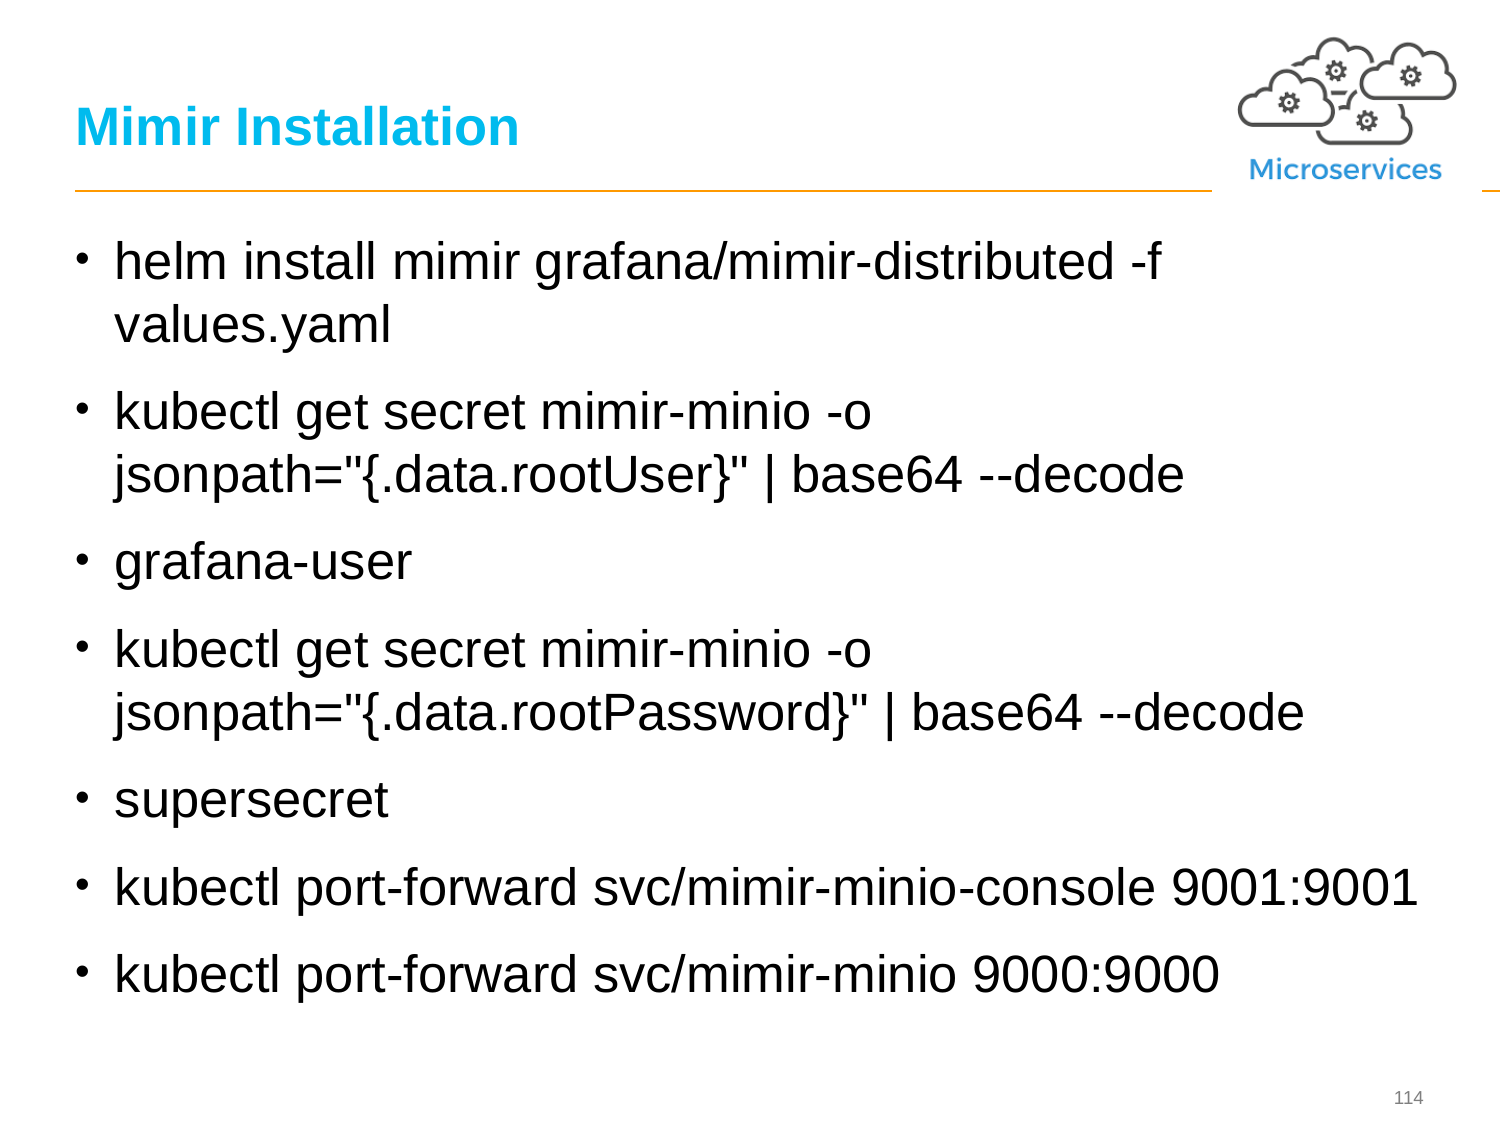

# Mimir Installation
helm install mimir grafana/mimir-distributed -f values.yaml
kubectl get secret mimir-minio -o jsonpath="{.data.rootUser}" | base64 --decode
grafana-user
kubectl get secret mimir-minio -o jsonpath="{.data.rootPassword}" | base64 --decode
supersecret
kubectl port-forward svc/mimir-minio-console 9001:9001
kubectl port-forward svc/mimir-minio 9000:9000